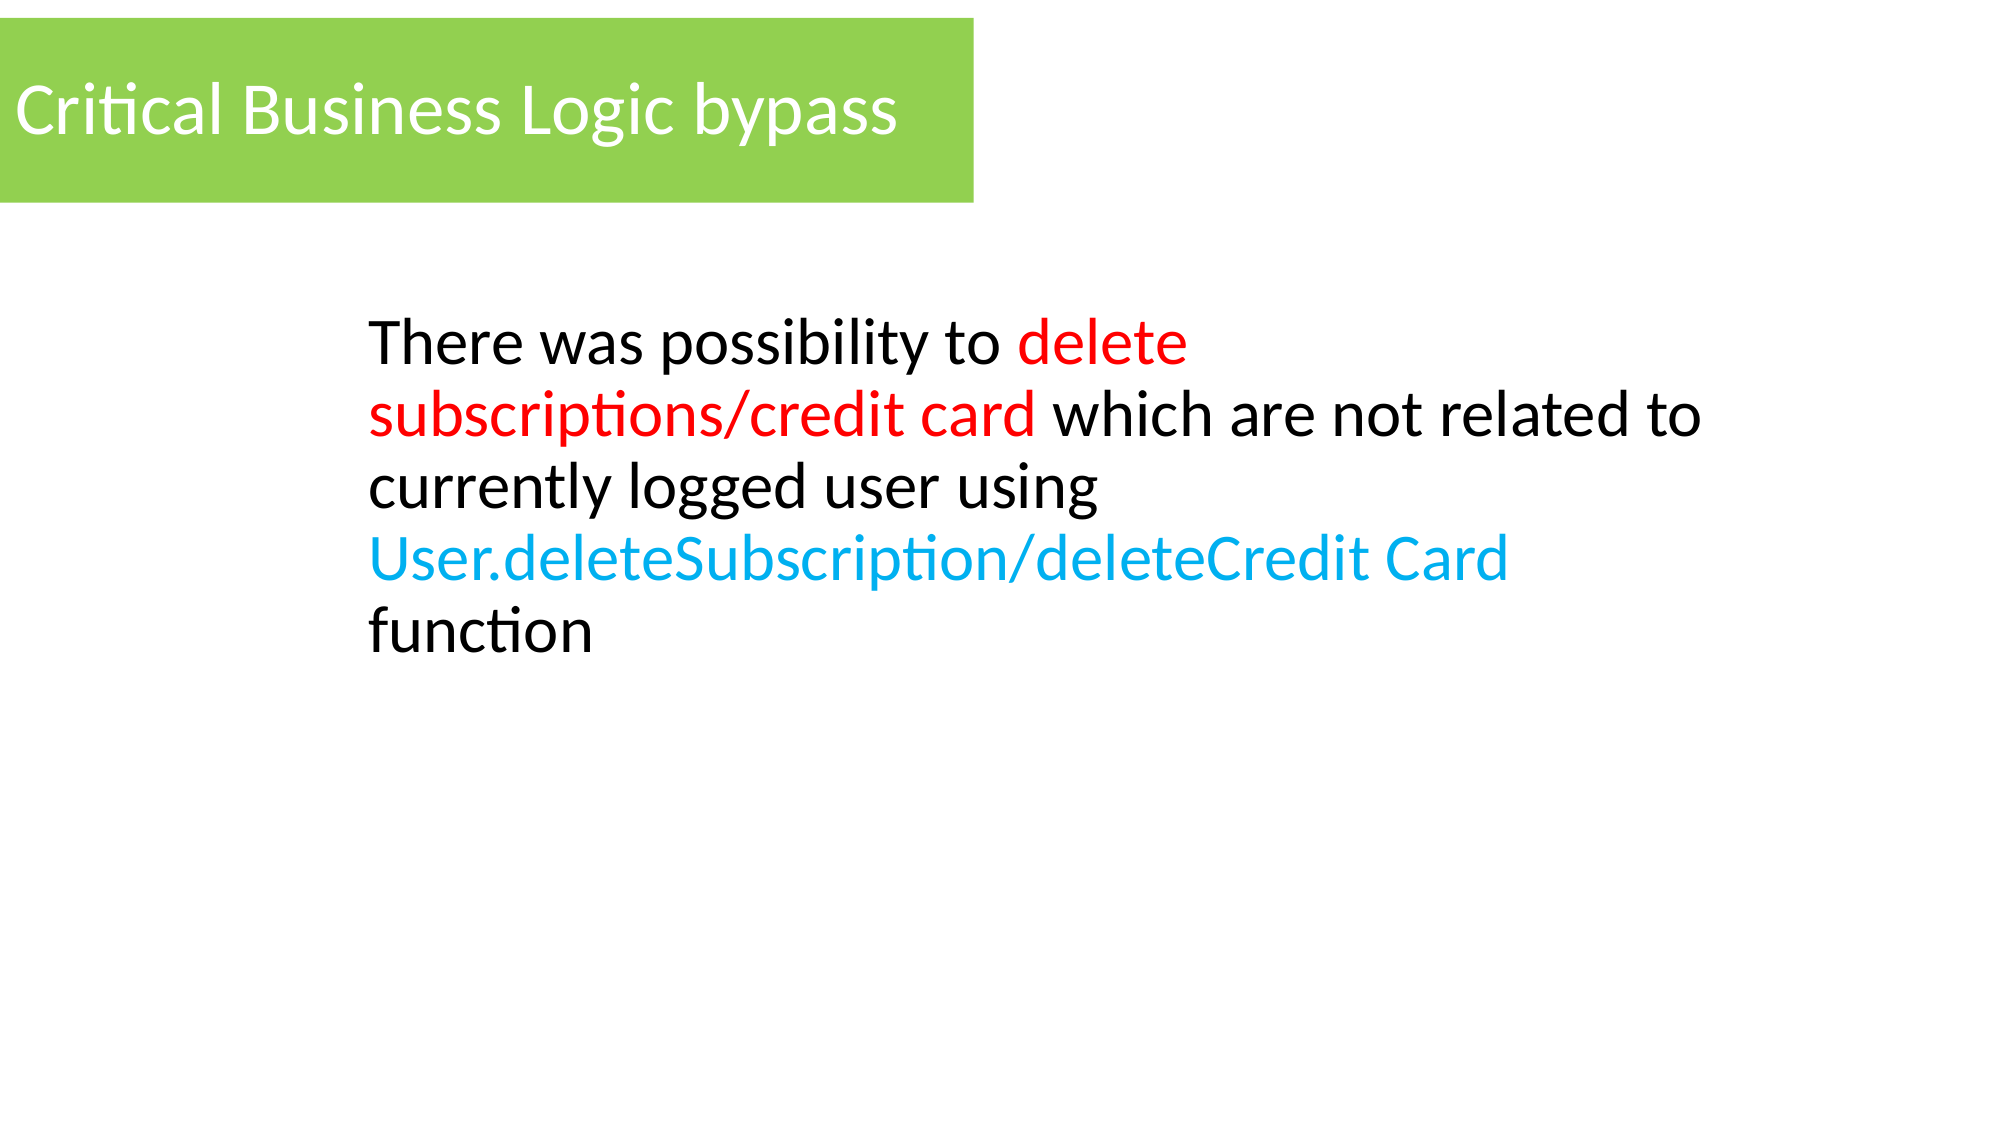

# Critical Business Logic bypass
There was possibility to delete subscriptions/credit card which are not related to currently logged user using User.deleteSubscription/deleteCredit Card function